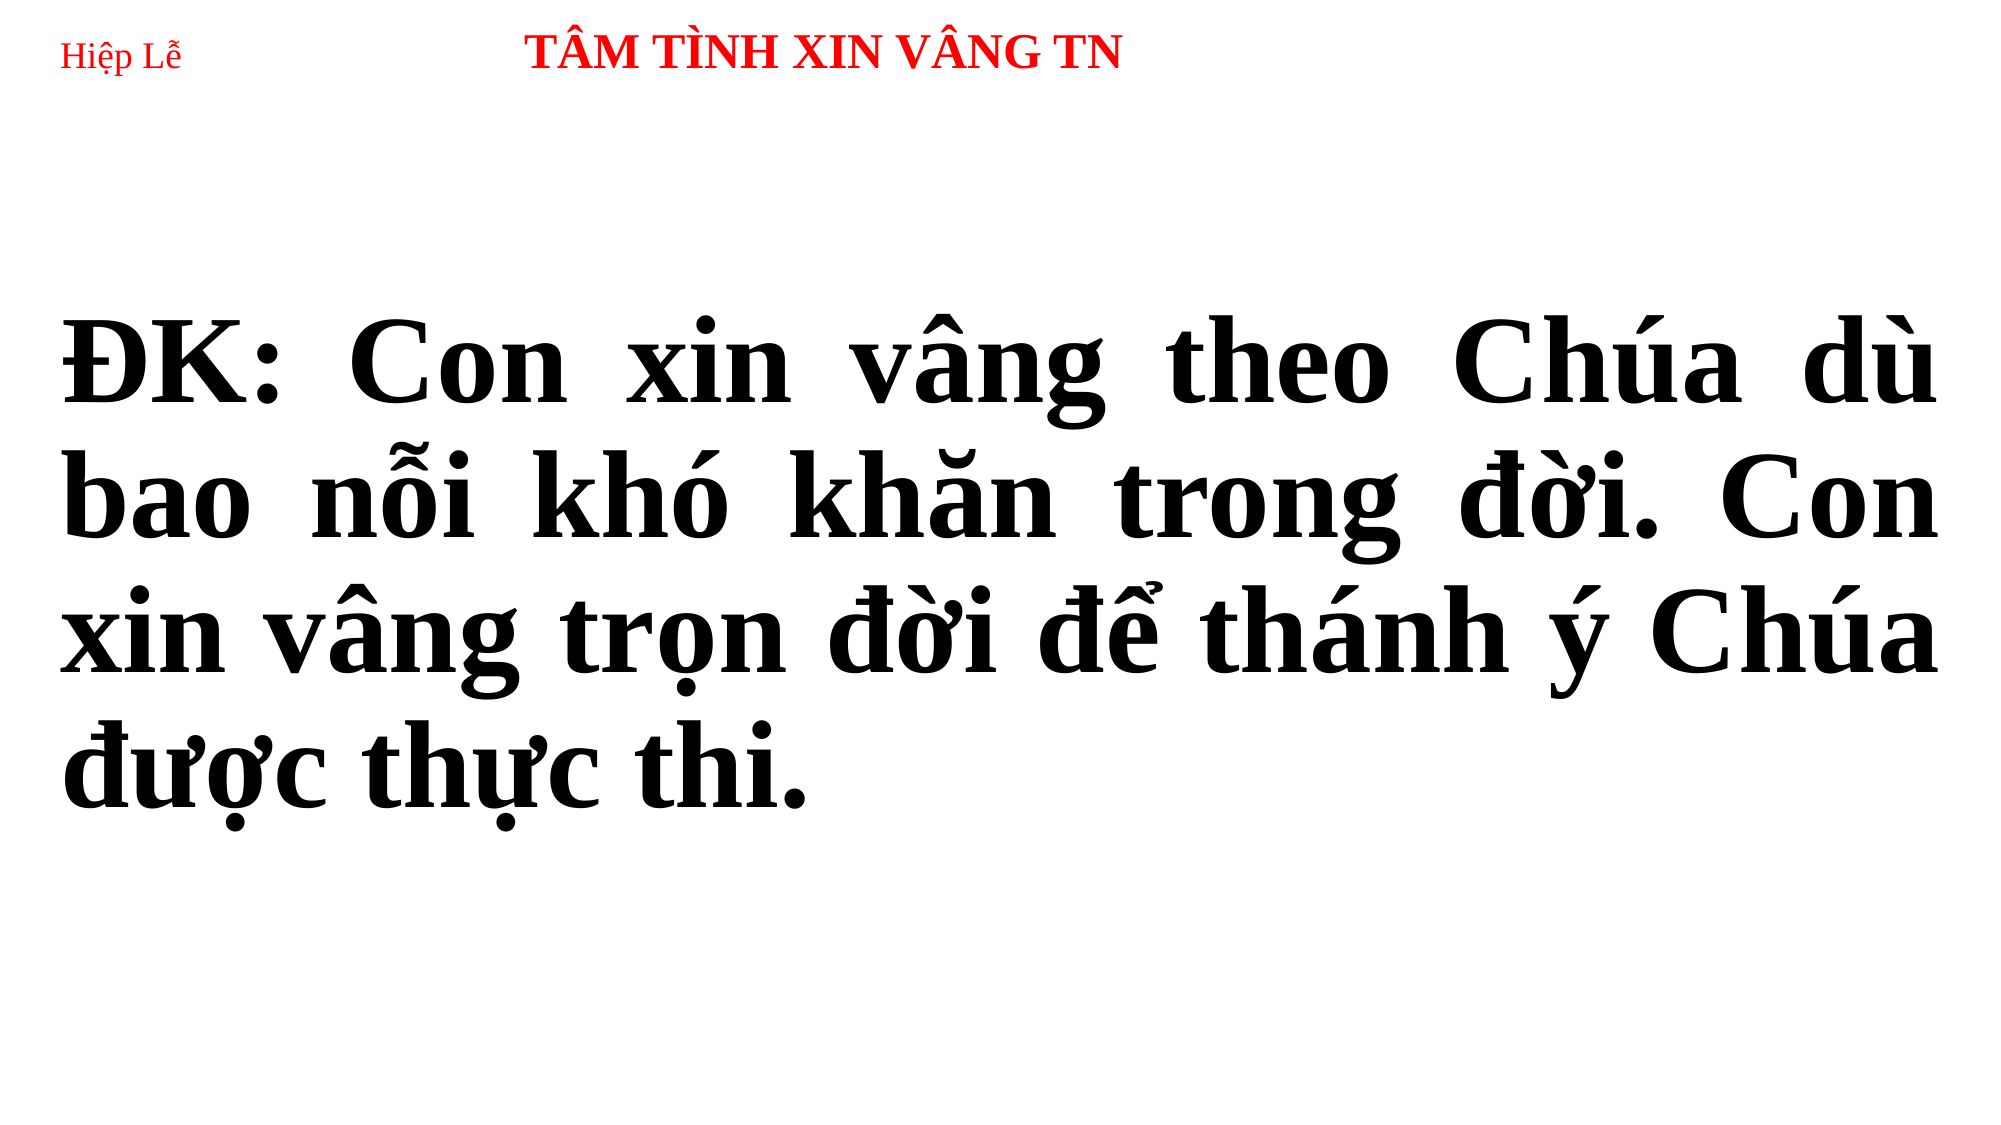

# Hiệp Lễ                                    TÂM TÌNH XIN VÂNG TN
ĐK: Con xin vâng theo Chúa dù bao nỗi khó khăn trong đời. Con xin vâng trọn đời để thánh ý Chúa được thực thi.